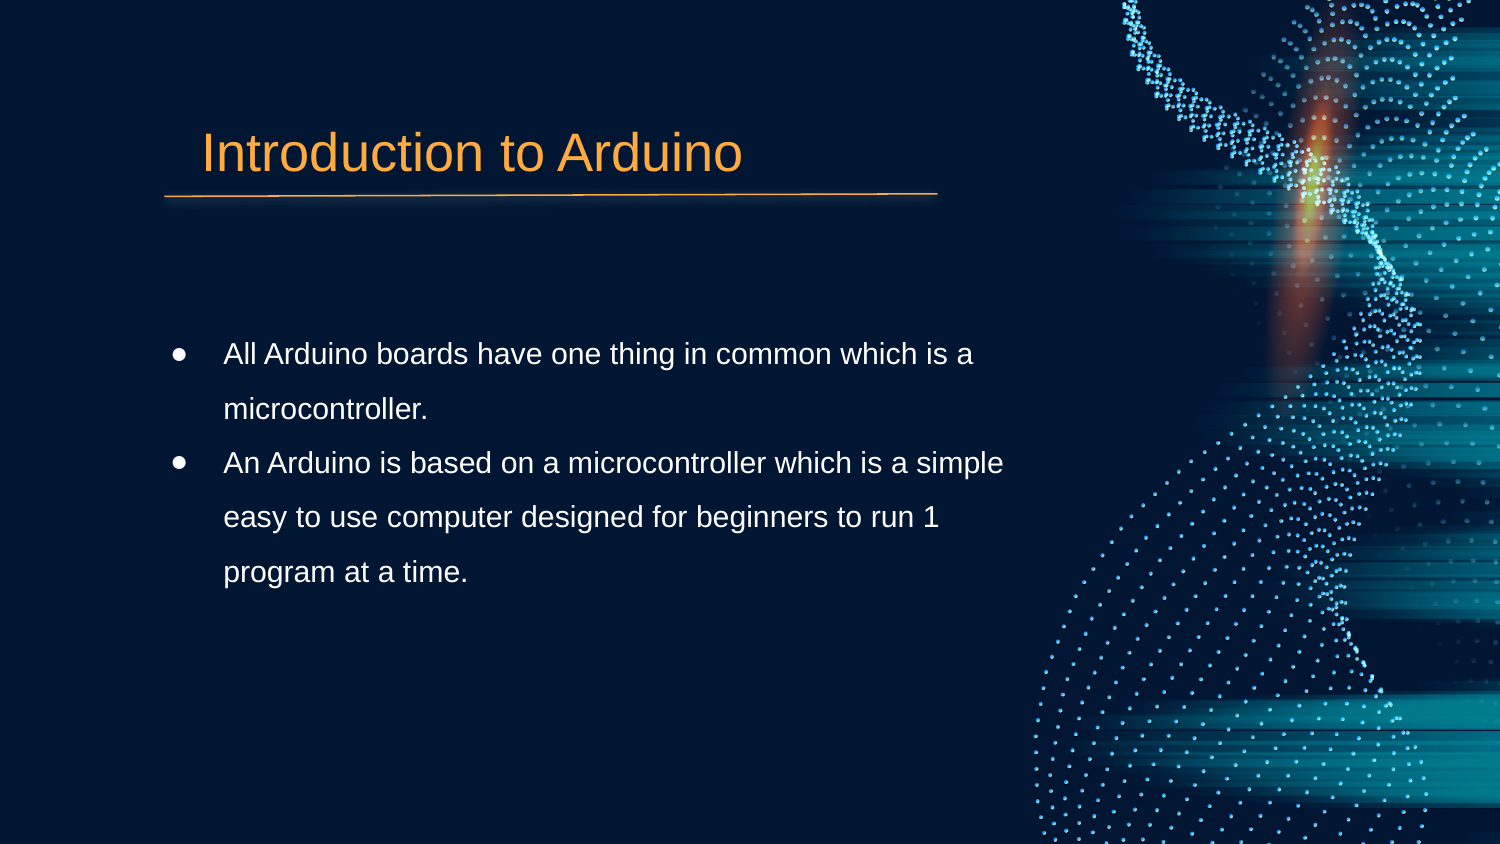

# Introduction to Arduino
All Arduino boards have one thing in common which is a microcontroller.
An Arduino is based on a microcontroller which is a simple easy to use computer designed for beginners to run 1 program at a time.